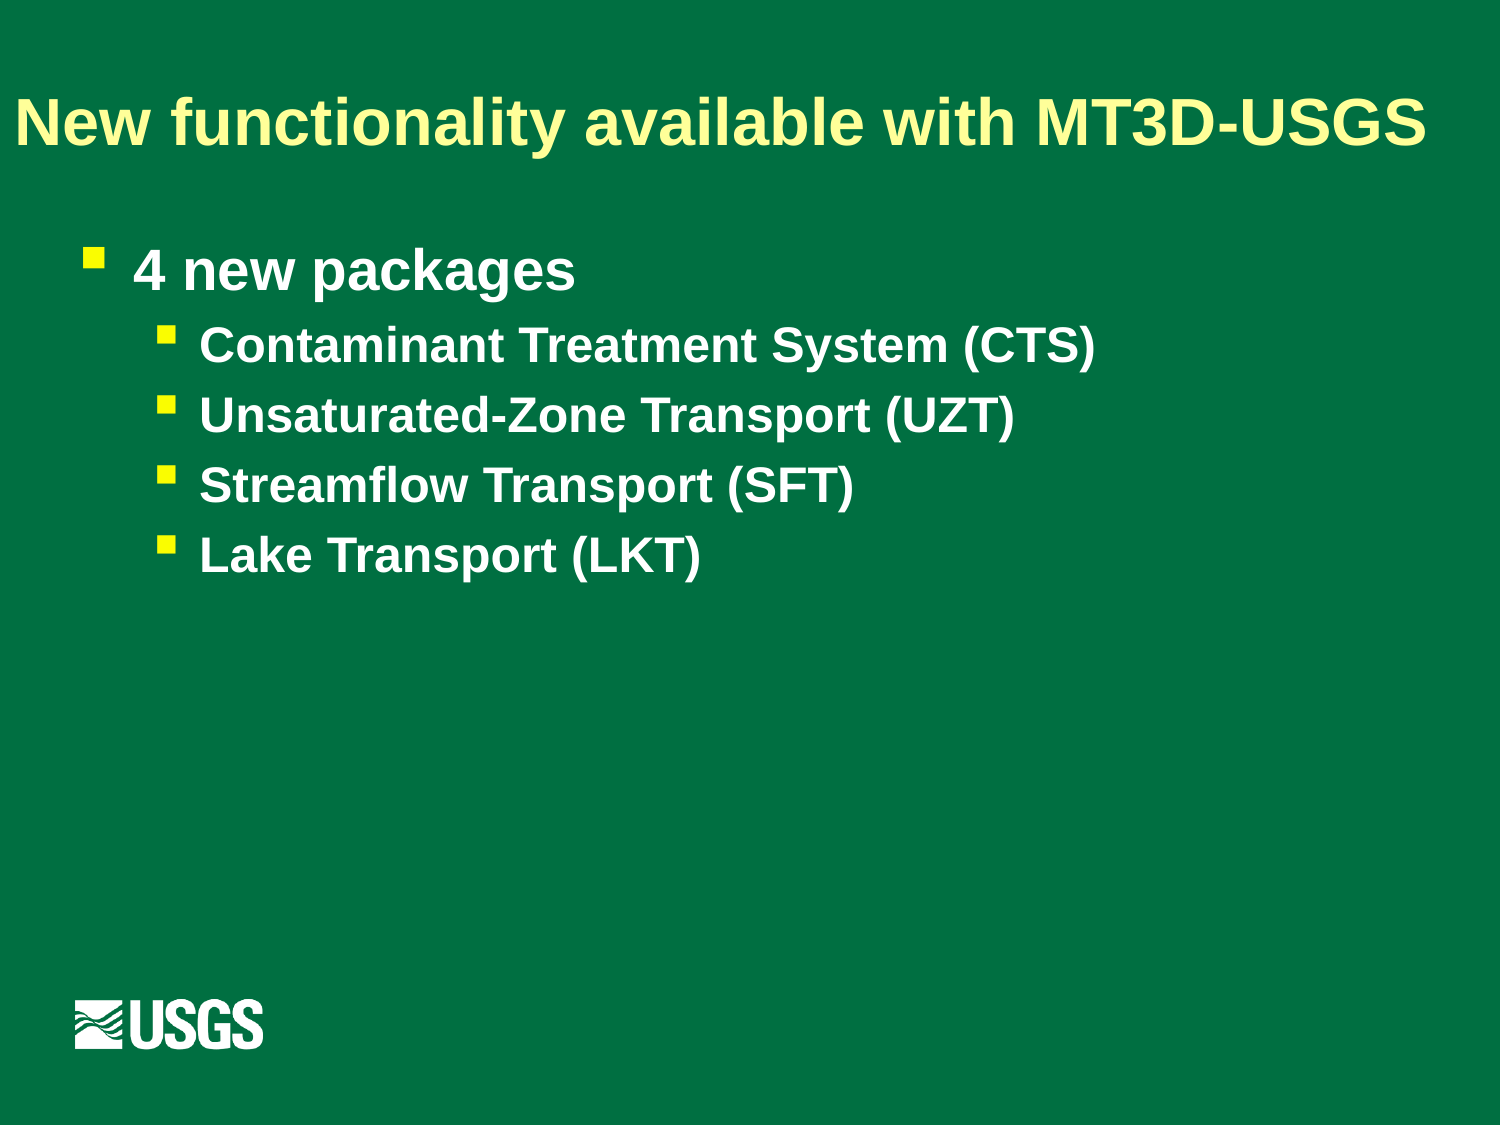

# New functionality available with MT3D-USGS
4 new packages
Contaminant Treatment System (CTS)
Unsaturated-Zone Transport (UZT)
Streamflow Transport (SFT)
Lake Transport (LKT)